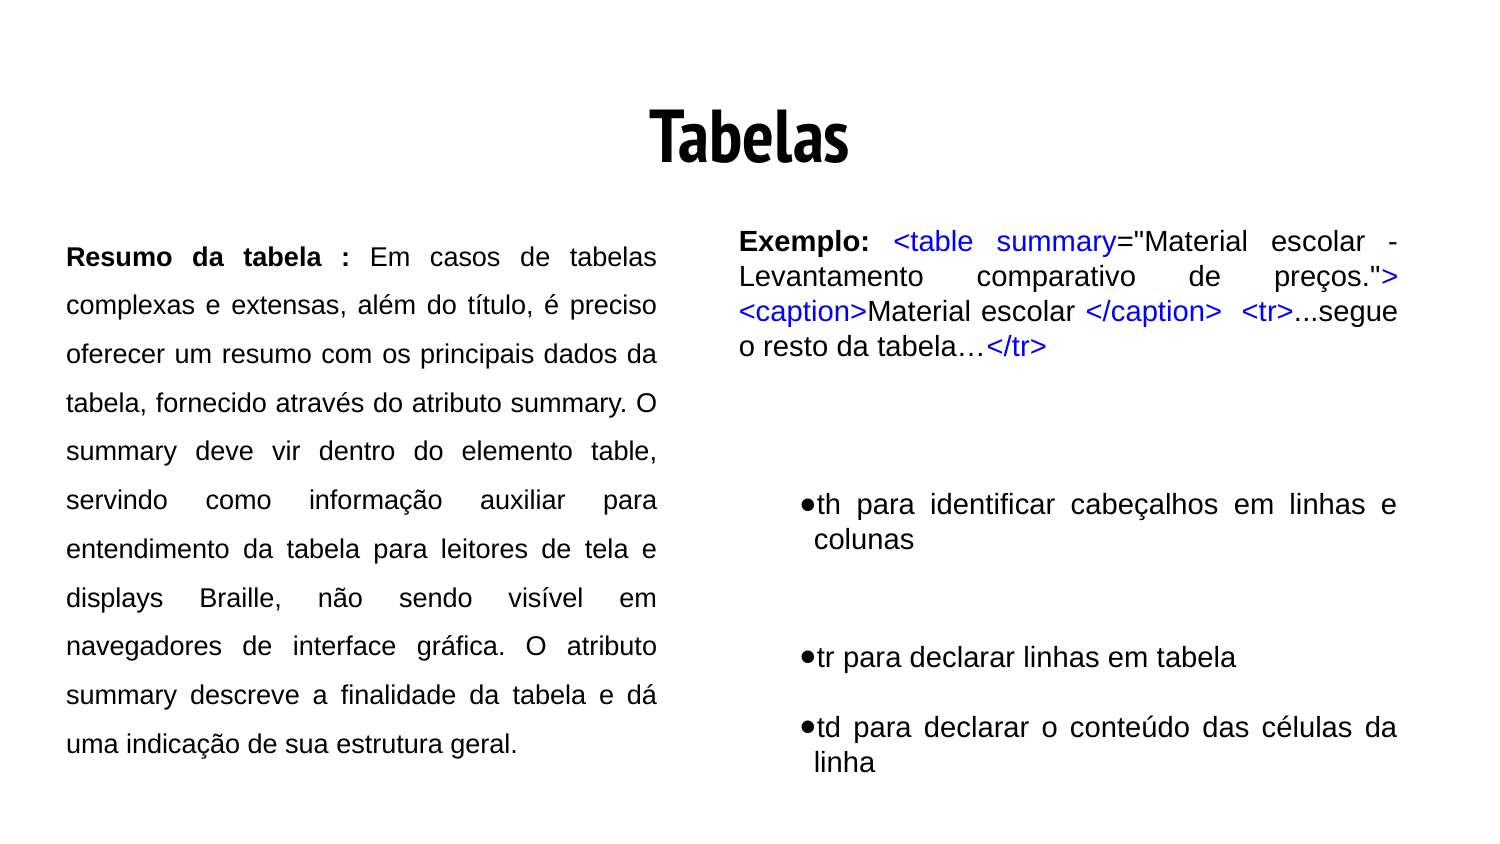

# Tabelas
Exemplo: <table summary="Material escolar - Levantamento comparativo de preços."> <caption>Material escolar </caption>  <tr>...segue o resto da tabela…</tr>
th para identificar cabeçalhos em linhas e colunas

tr para declarar linhas em tabela

td para declarar o conteúdo das células da linha

Resumo da tabela : Em casos de tabelas complexas e extensas, além do título, é preciso oferecer um resumo com os principais dados da tabela, fornecido através do atributo summary. O summary deve vir dentro do elemento table, servindo como informação auxiliar para entendimento da tabela para leitores de tela e displays Braille, não sendo visível em navegadores de interface gráfica. O atributo summary descreve a finalidade da tabela e dá uma indicação de sua estrutura geral.